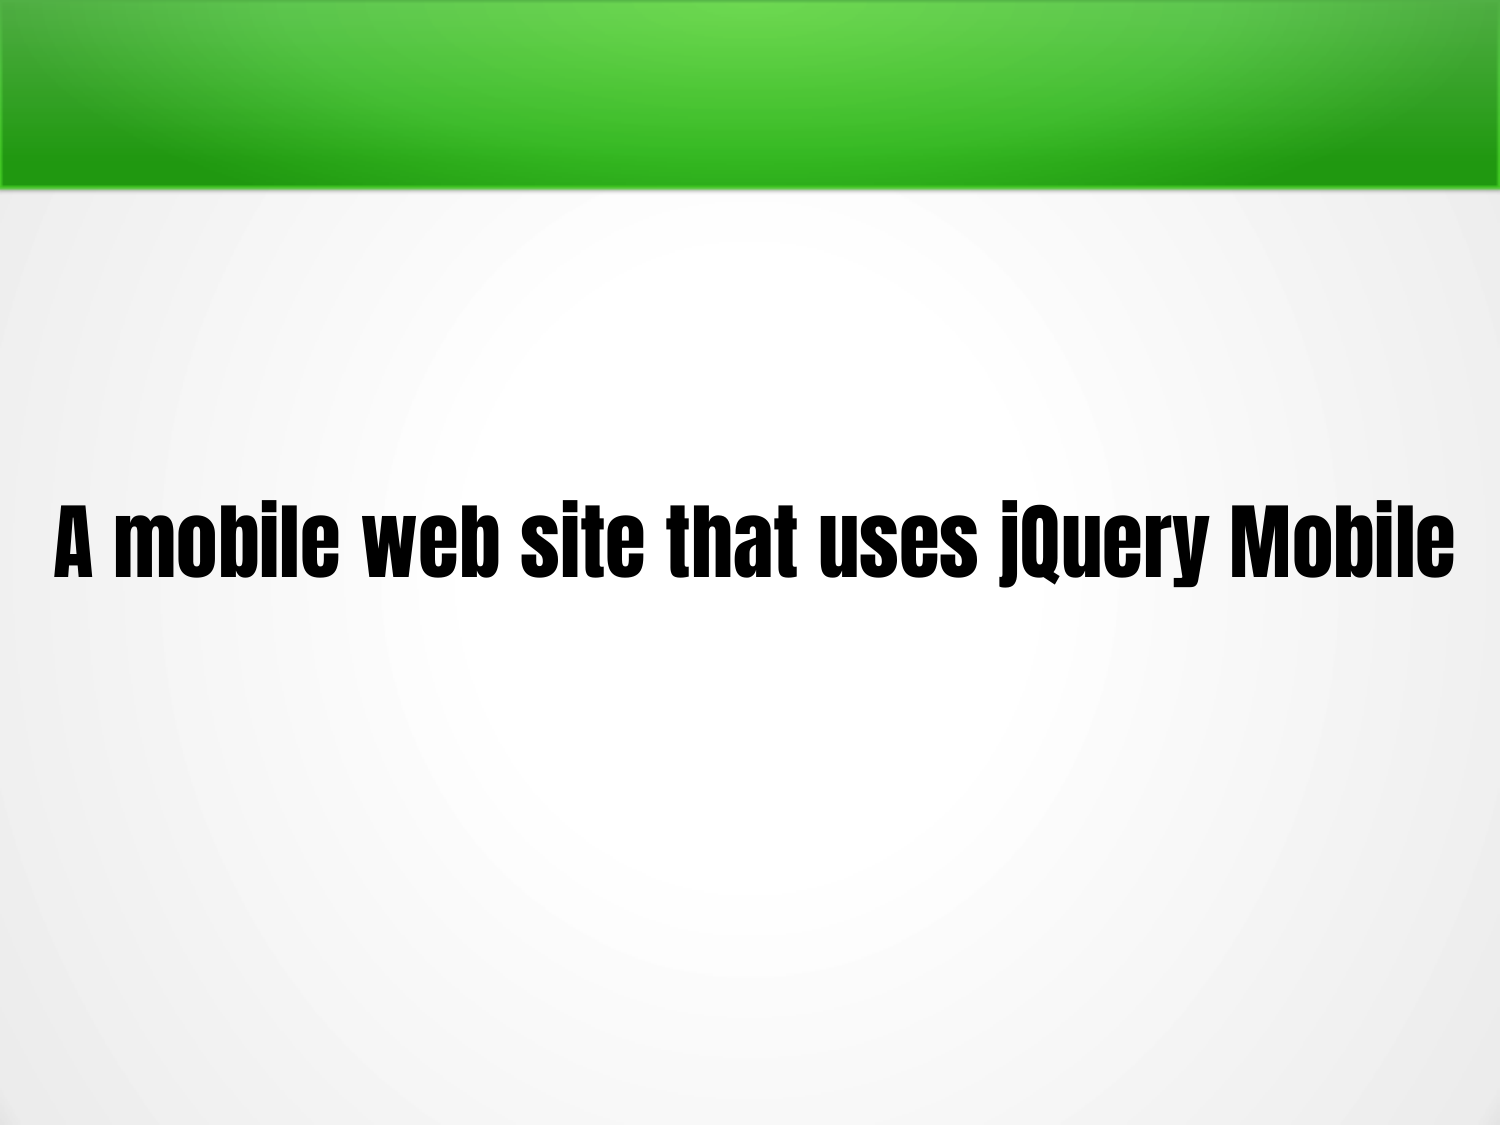

A mobile web site that uses jQuery Mobile